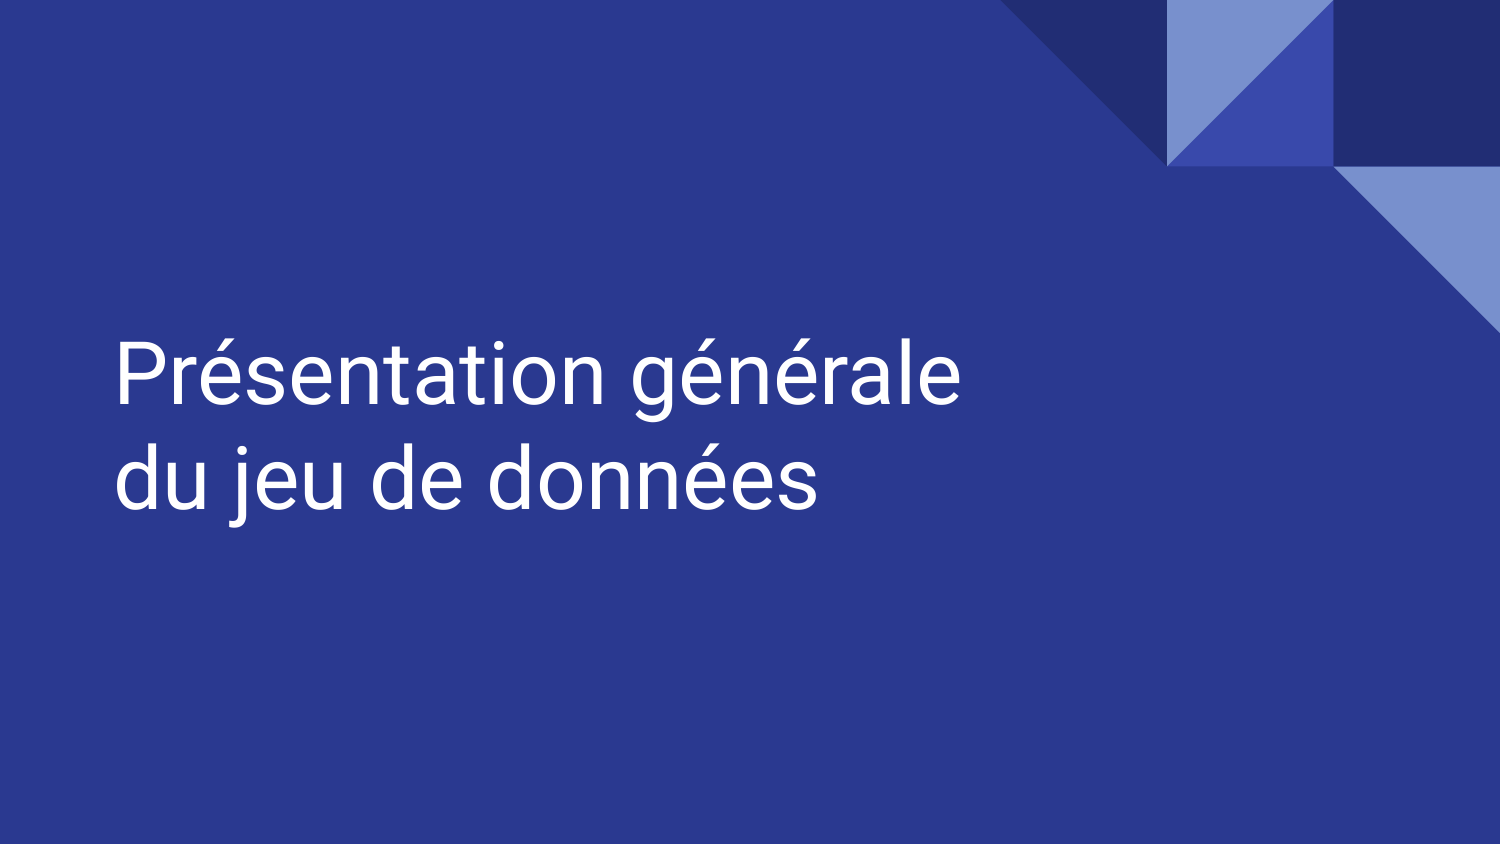

# Présentation générale
du jeu de données